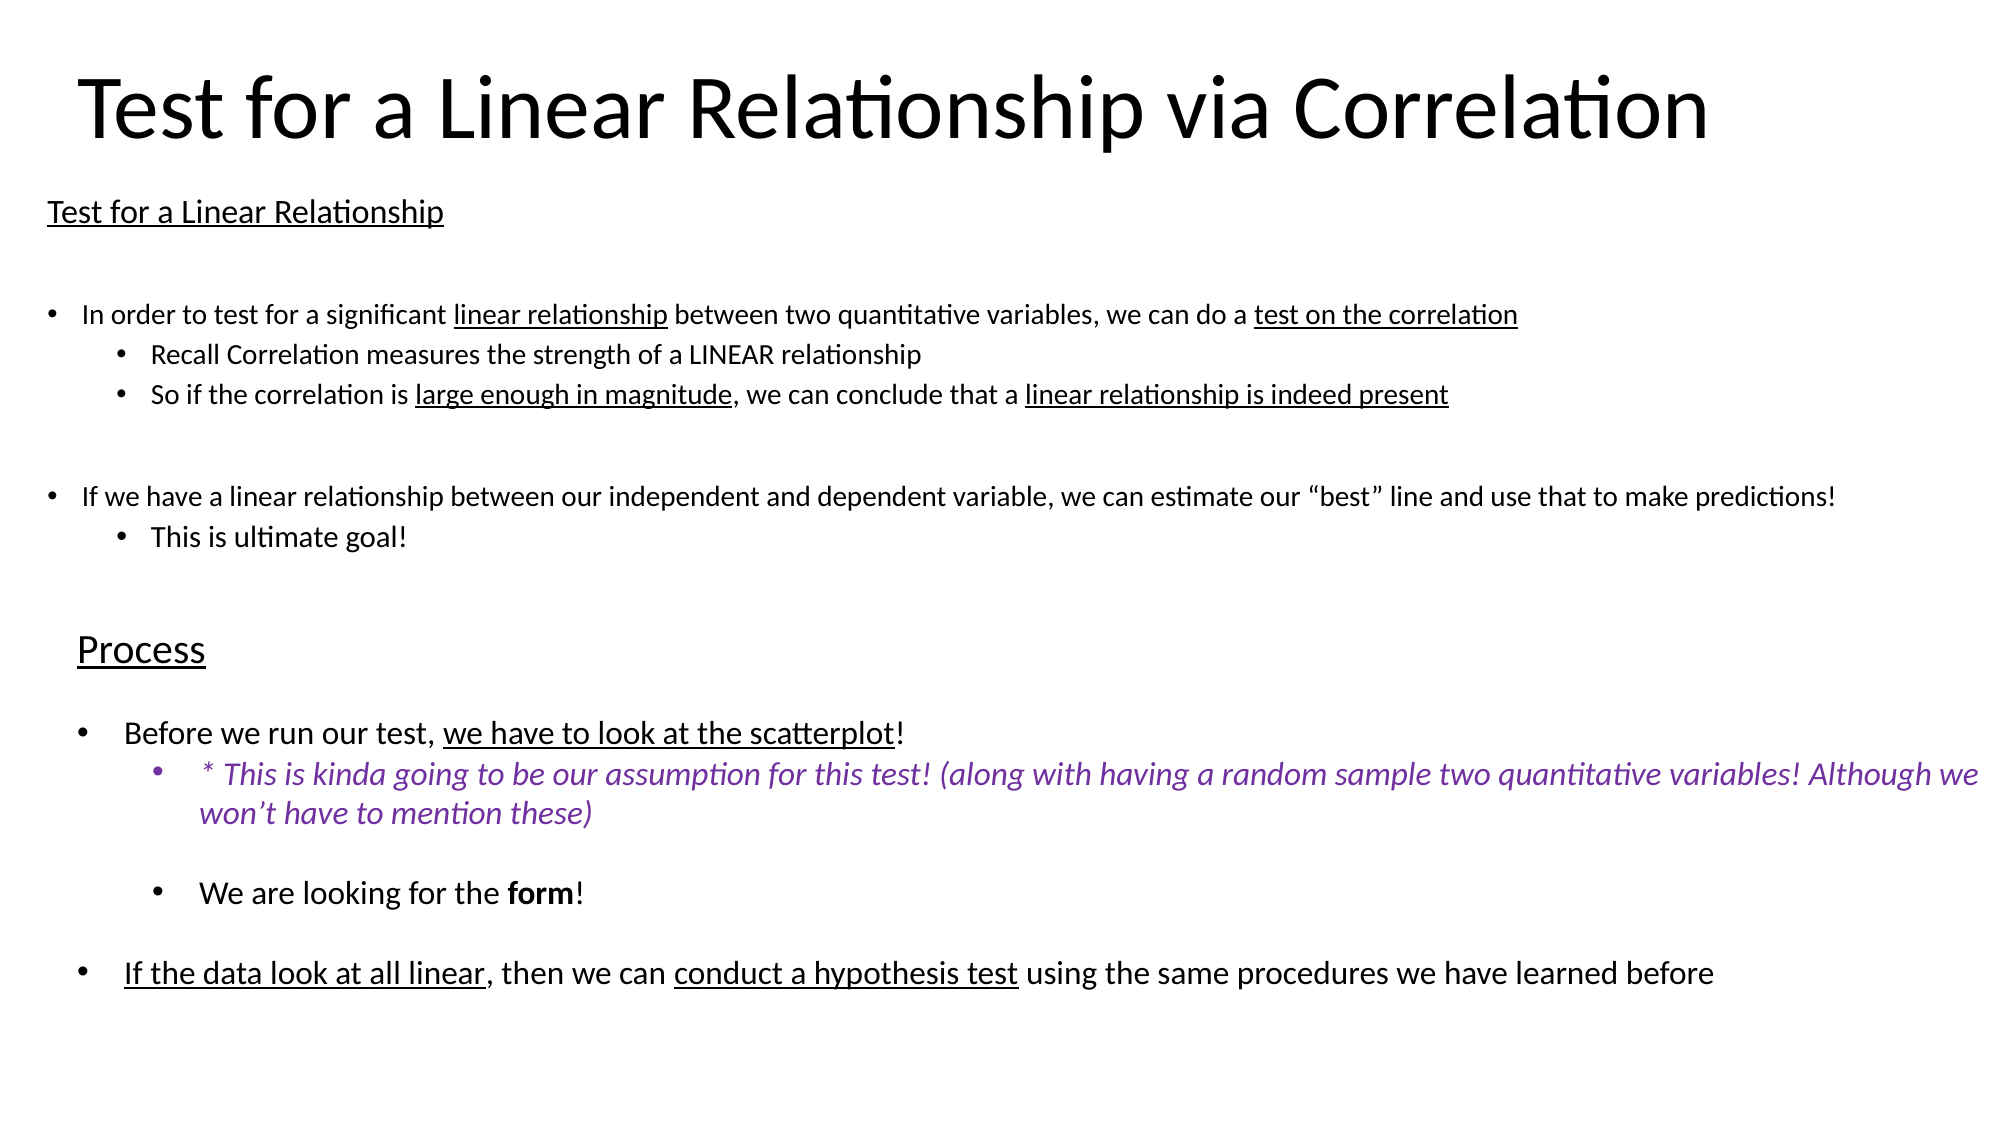

# Test for a Linear Relationship via Correlation
Test for a Linear Relationship

In order to test for a significant linear relationship between two quantitative variables, we can do a test on the correlation
Recall Correlation measures the strength of a LINEAR relationship
So if the correlation is large enough in magnitude, we can conclude that a linear relationship is indeed present

If we have a linear relationship between our independent and dependent variable, we can estimate our “best” line and use that to make predictions!
This is ultimate goal!
Process

Before we run our test, we have to look at the scatterplot!
* This is kinda going to be our assumption for this test! (along with having a random sample two quantitative variables! Although we won’t have to mention these)

We are looking for the form!

If the data look at all linear, then we can conduct a hypothesis test using the same procedures we have learned before